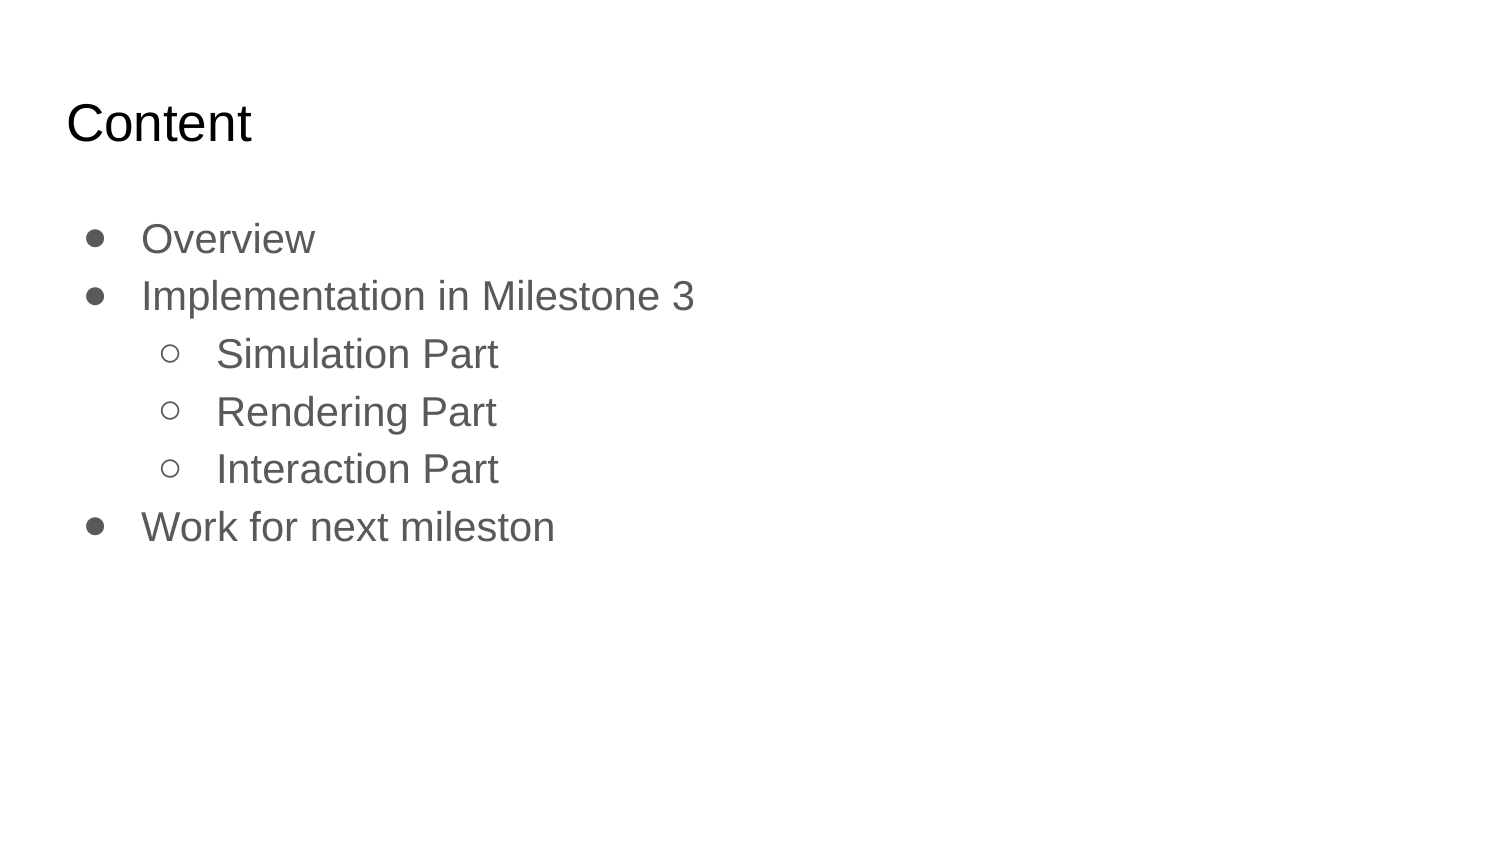

# Content
Overview
Implementation in Milestone 3
Simulation Part
Rendering Part
Interaction Part
Work for next mileston